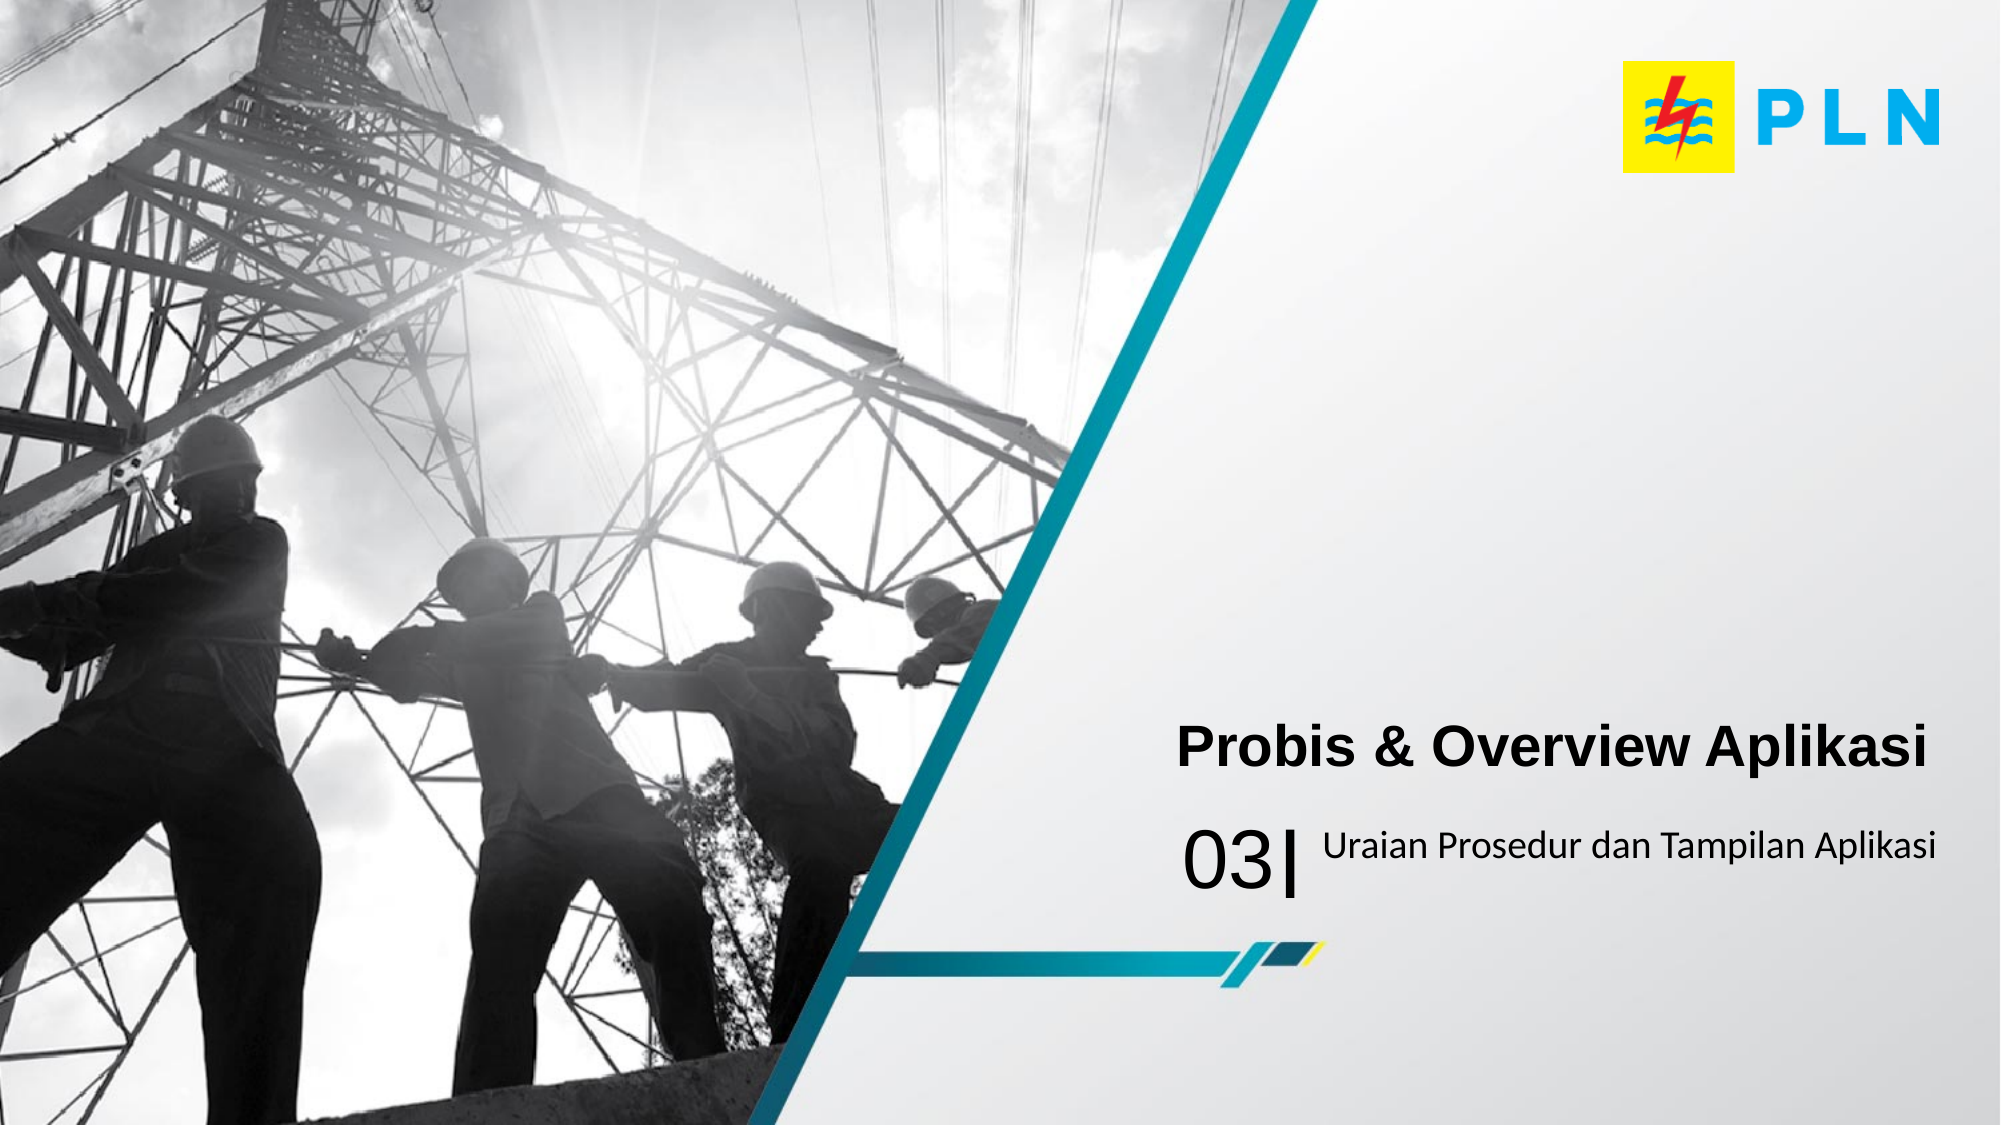

# Probis & Overview Aplikasi
03
Uraian Prosedur dan Tampilan Aplikasi